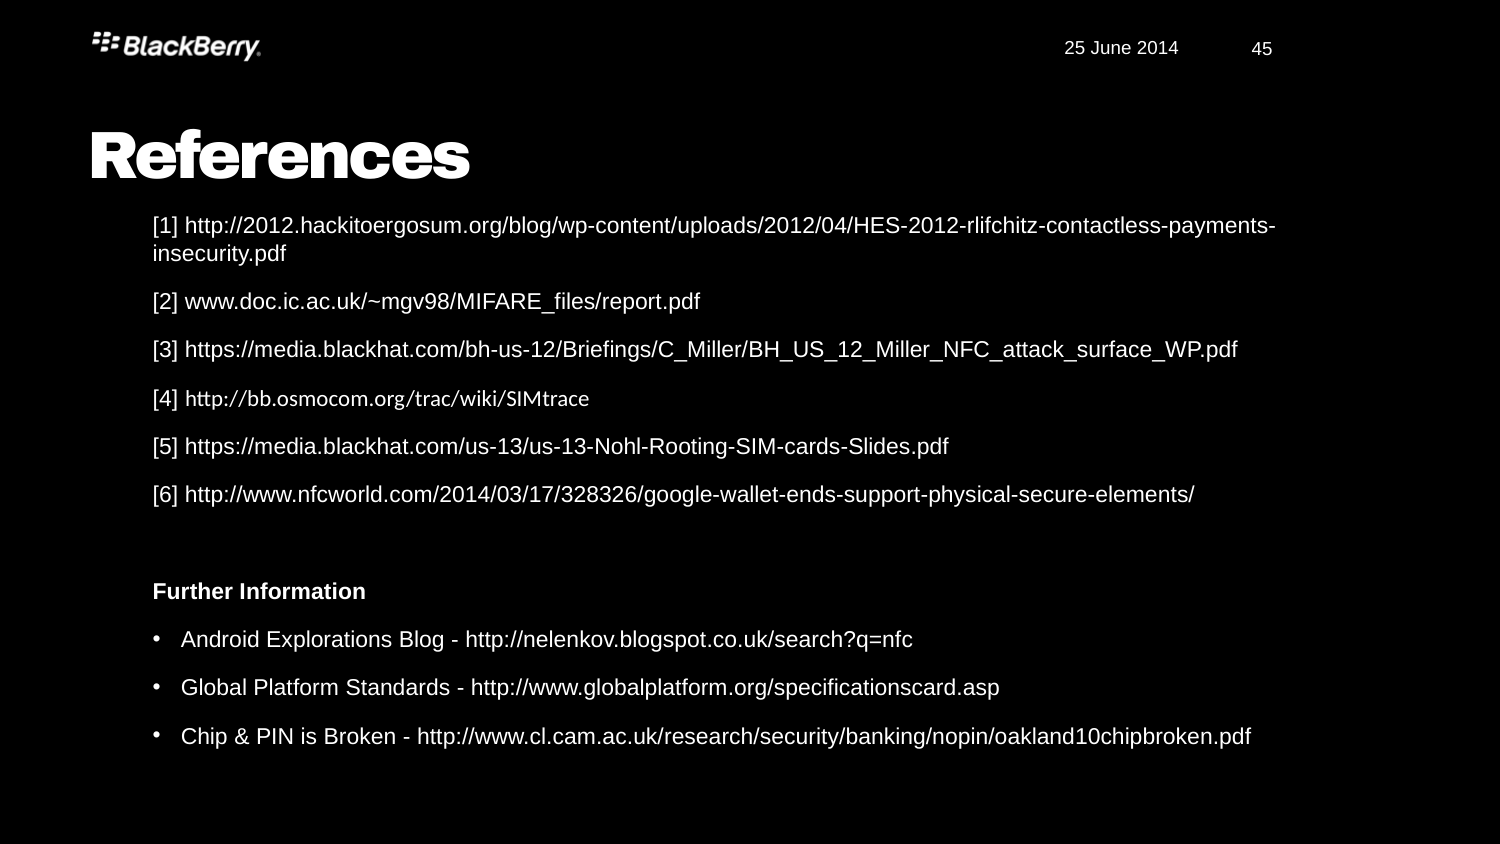

References
[1] http://2012.hackitoergosum.org/blog/wp-content/uploads/2012/04/HES-2012-rlifchitz-contactless-payments-insecurity.pdf
[2] www.doc.ic.ac.uk/~mgv98/MIFARE_files/report.pdf
[3] https://media.blackhat.com/bh-us-12/Briefings/C_Miller/BH_US_12_Miller_NFC_attack_surface_WP.pdf
[4] http://bb.osmocom.org/trac/wiki/SIMtrace
[5] https://media.blackhat.com/us-13/us-13-Nohl-Rooting-SIM-cards-Slides.pdf
[6] http://www.nfcworld.com/2014/03/17/328326/google-wallet-ends-support-physical-secure-elements/

Further Information
Android Explorations Blog - http://nelenkov.blogspot.co.uk/search?q=nfc
Global Platform Standards - http://www.globalplatform.org/specificationscard.asp
Chip & PIN is Broken - http://www.cl.cam.ac.uk/research/security/banking/nopin/oakland10chipbroken.pdf